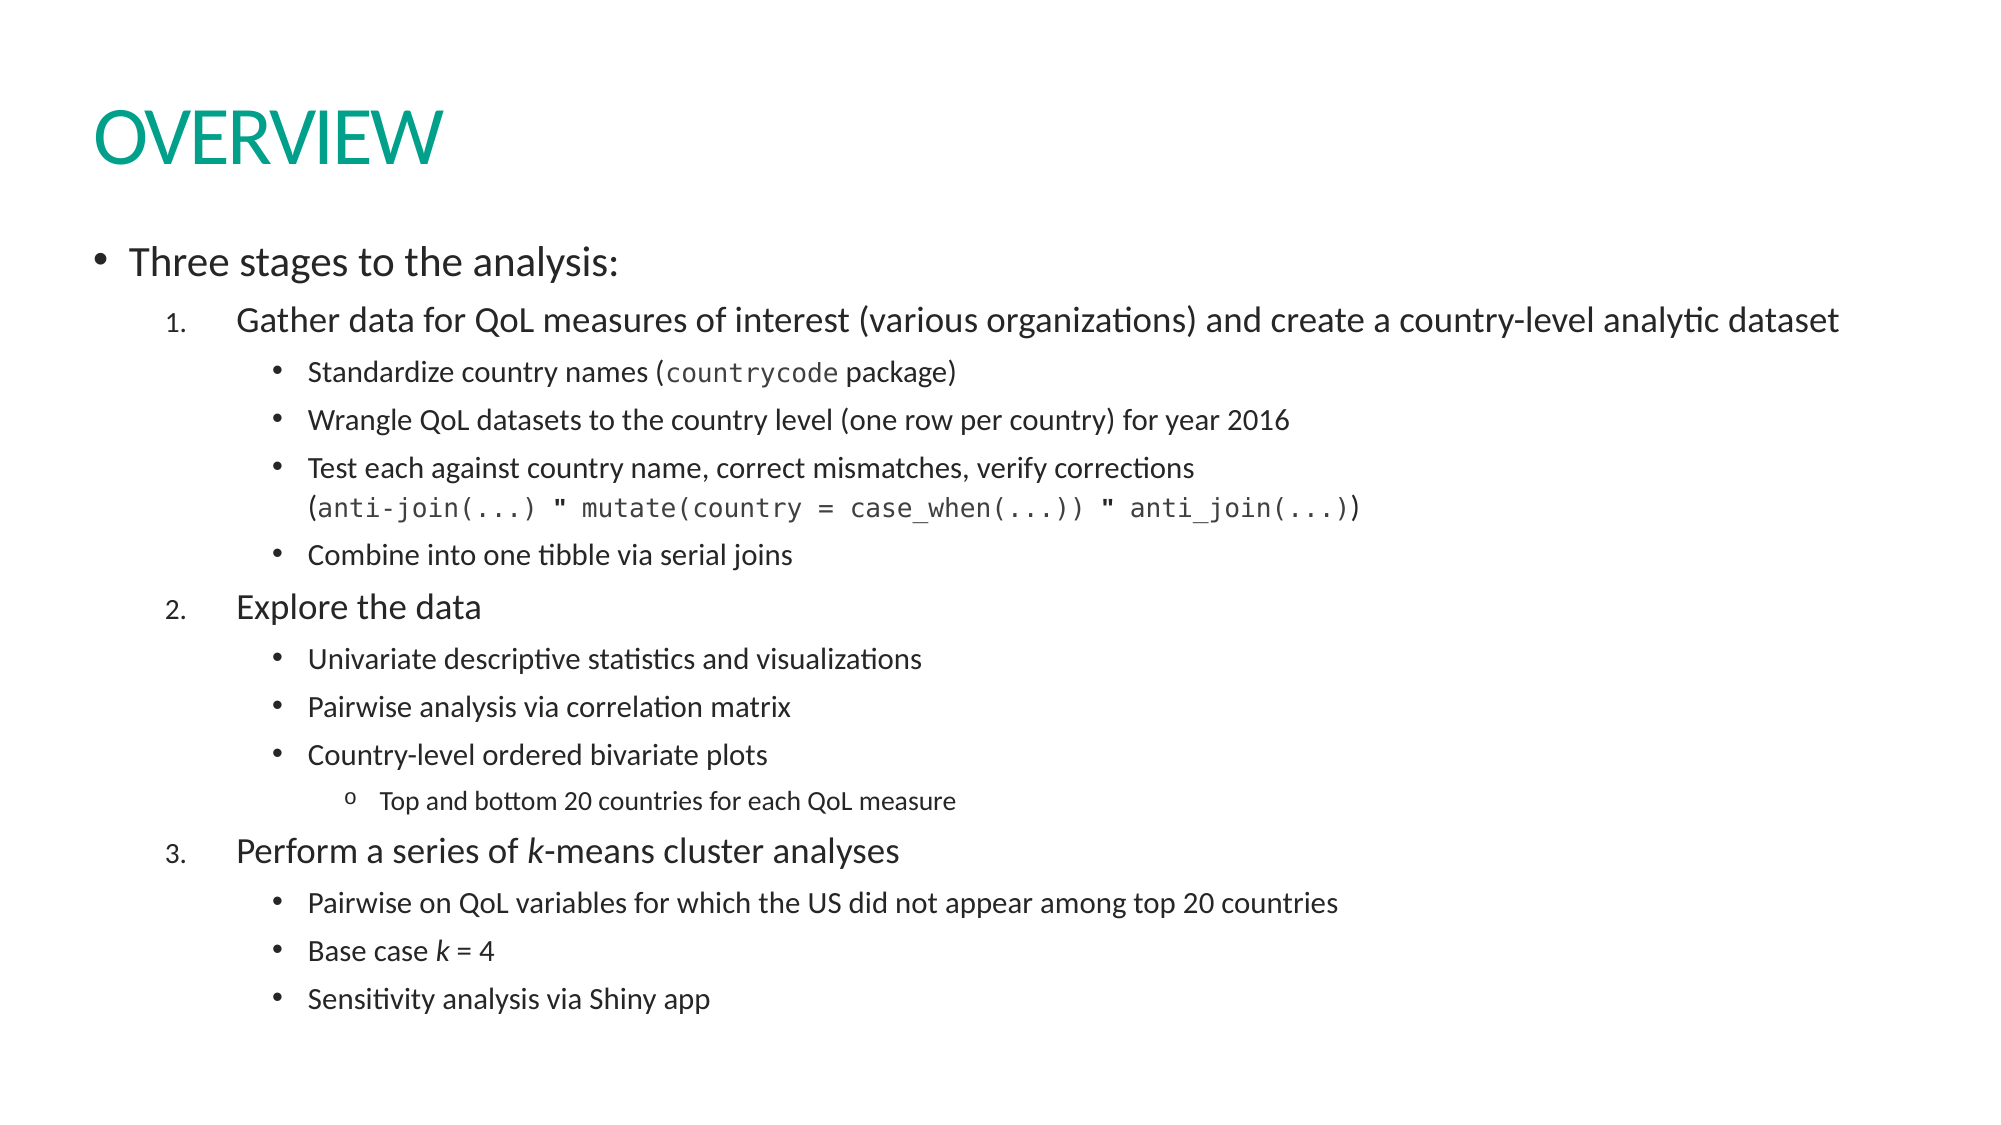

# OVERVIEW
Three stages to the analysis:
Gather data for QoL measures of interest (various organizations) and create a country-level analytic dataset
Standardize country names (countrycode package)
Wrangle QoL datasets to the country level (one row per country) for year 2016
Test each against country name, correct mismatches, verify corrections
(anti-join(...) " mutate(country = case_when(...)) " anti_join(...))
Combine into one tibble via serial joins
Explore the data
Univariate descriptive statistics and visualizations
Pairwise analysis via correlation matrix
Country-level ordered bivariate plots
Top and bottom 20 countries for each QoL measure
Perform a series of k-means cluster analyses
Pairwise on QoL variables for which the US did not appear among top 20 countries
Base case k = 4
Sensitivity analysis via Shiny app